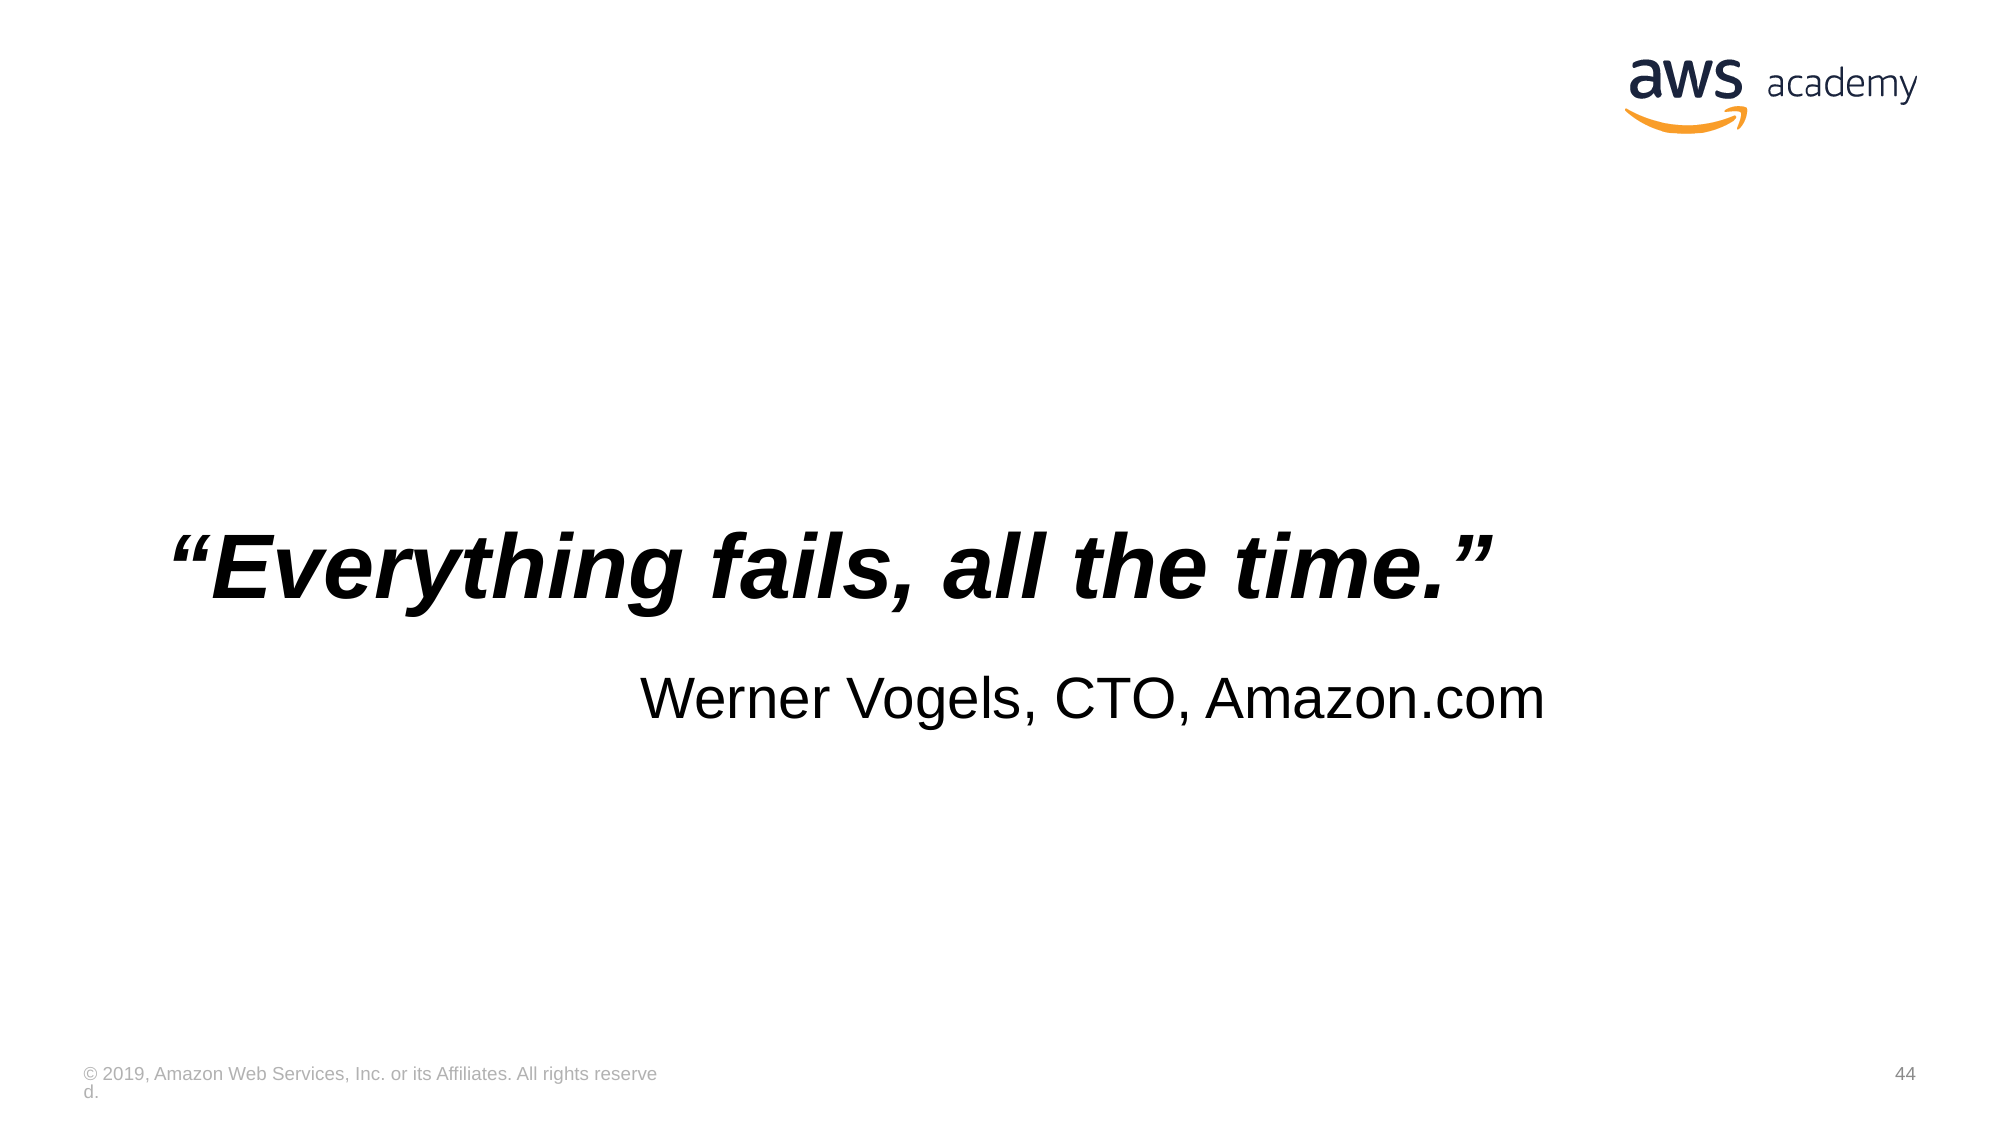

“Everything fails, all the time.”
	“Everything fails, all the time.”
				 Werner Vogels, CTO, Amazon.com
© 2019, Amazon Web Services, Inc. or its Affiliates. All rights reserved.
44